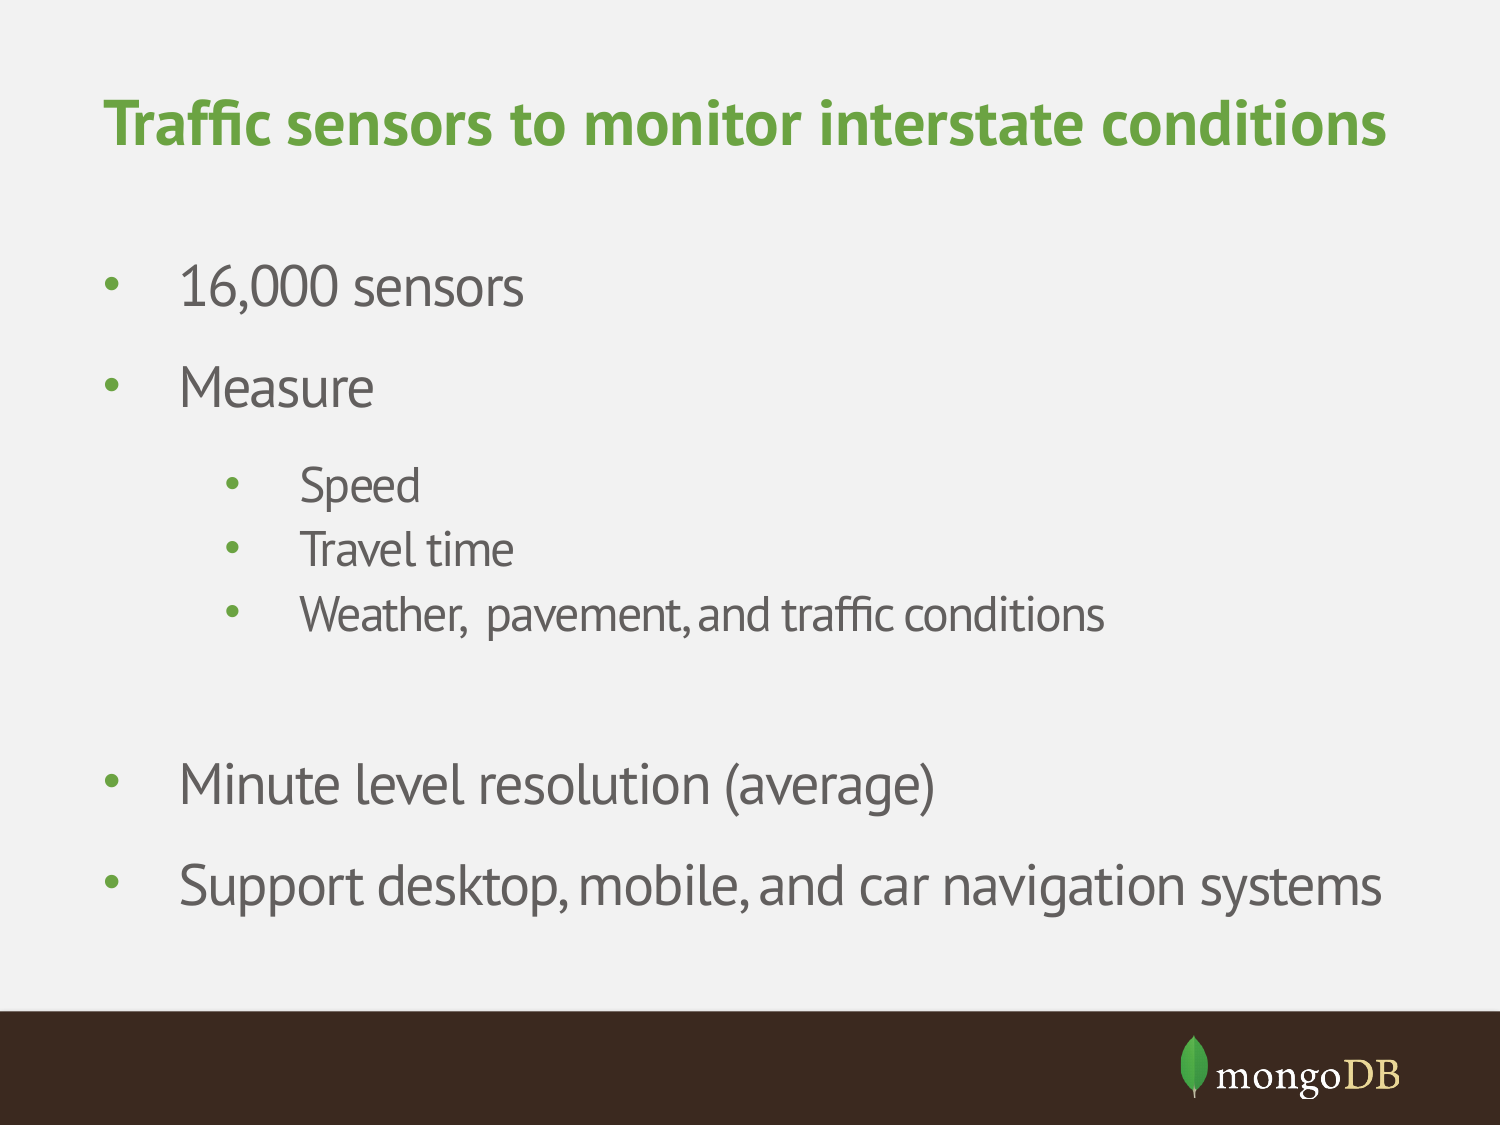

# Traffic sensors to monitor interstate conditions
16,000 sensors
Measure
Speed
Travel time
Weather,  pavement, and traffic conditions

Minute level resolution (average)
Support desktop, mobile, and car navigation systems